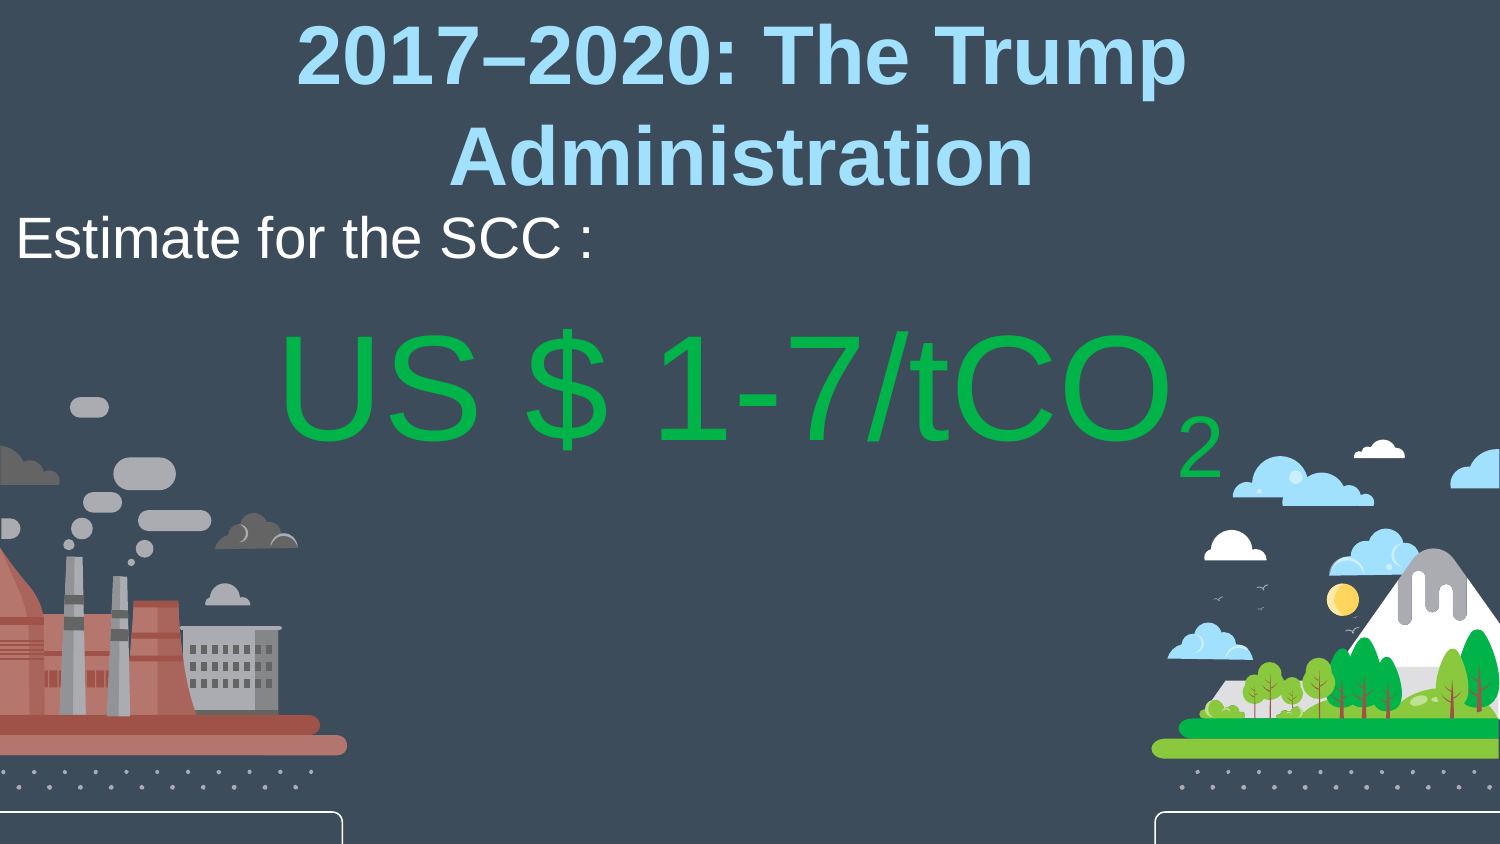

2017–2020: The Trump Administration
# US $ 1-7/tCO2
Estimate for the SCC :